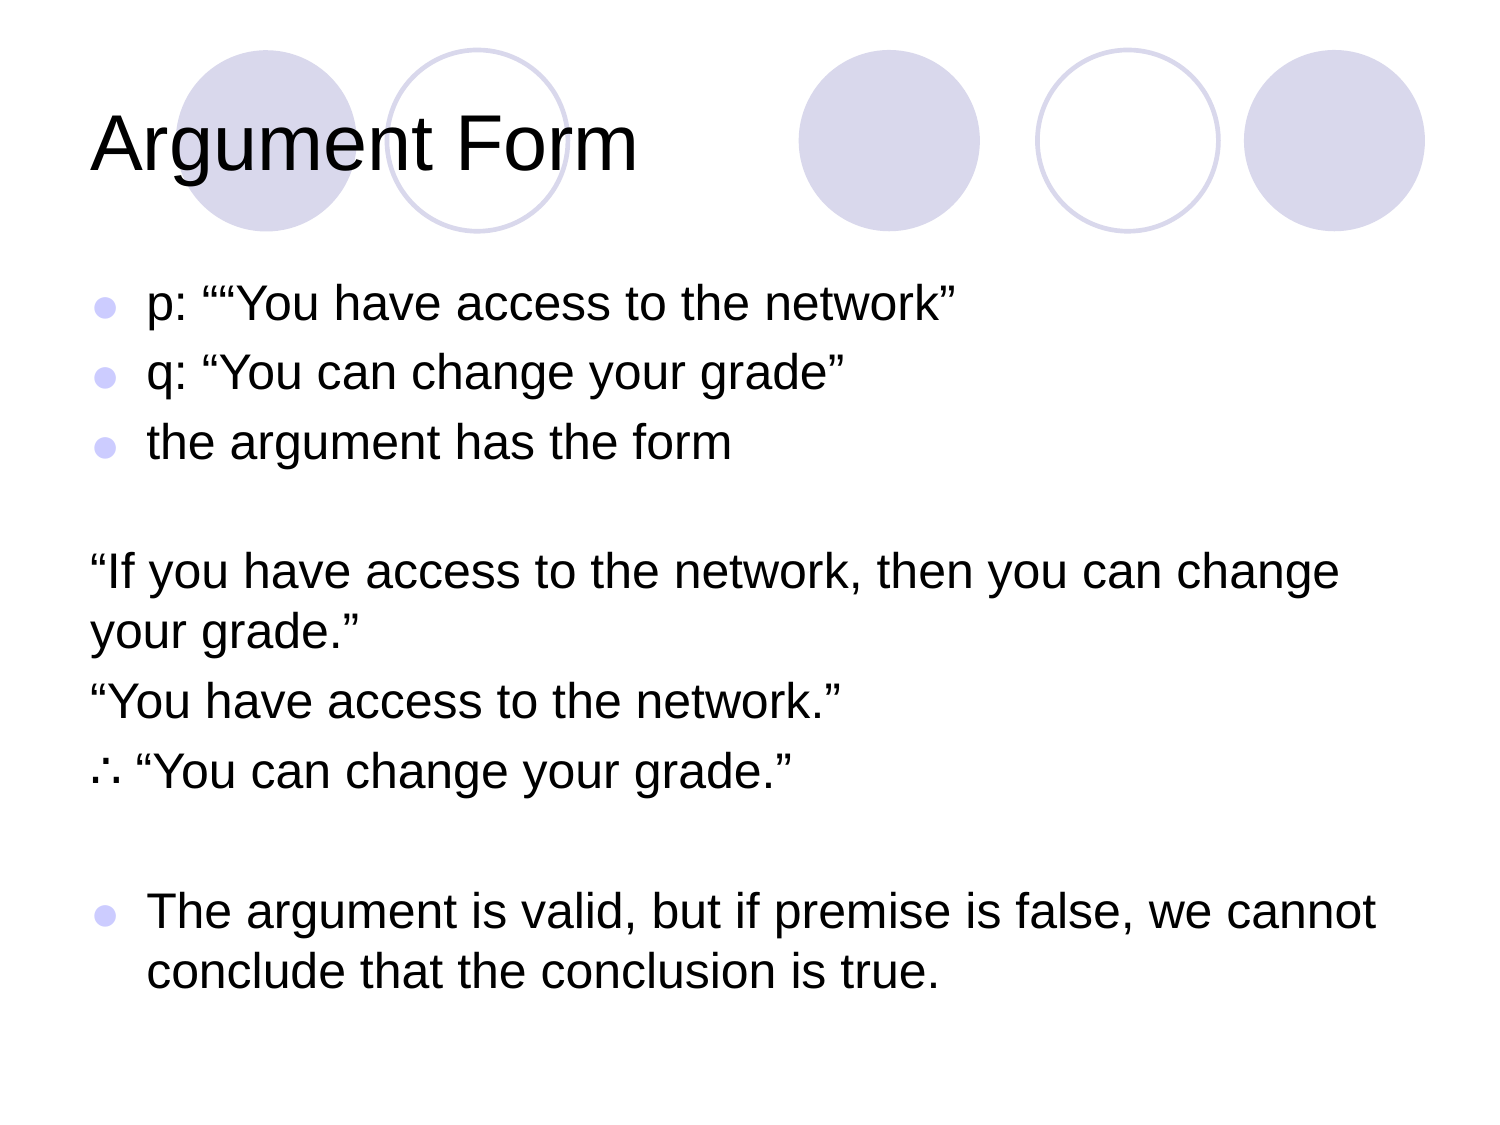

# Argument Form
p: ““You have access to the network”
q: “You can change your grade”
the argument has the form

“If you have access to the network, then you can change your grade.”
“You have access to the network.”
∴ “You can change your grade.”

The argument is valid, but if premise is false, we cannot conclude that the conclusion is true.